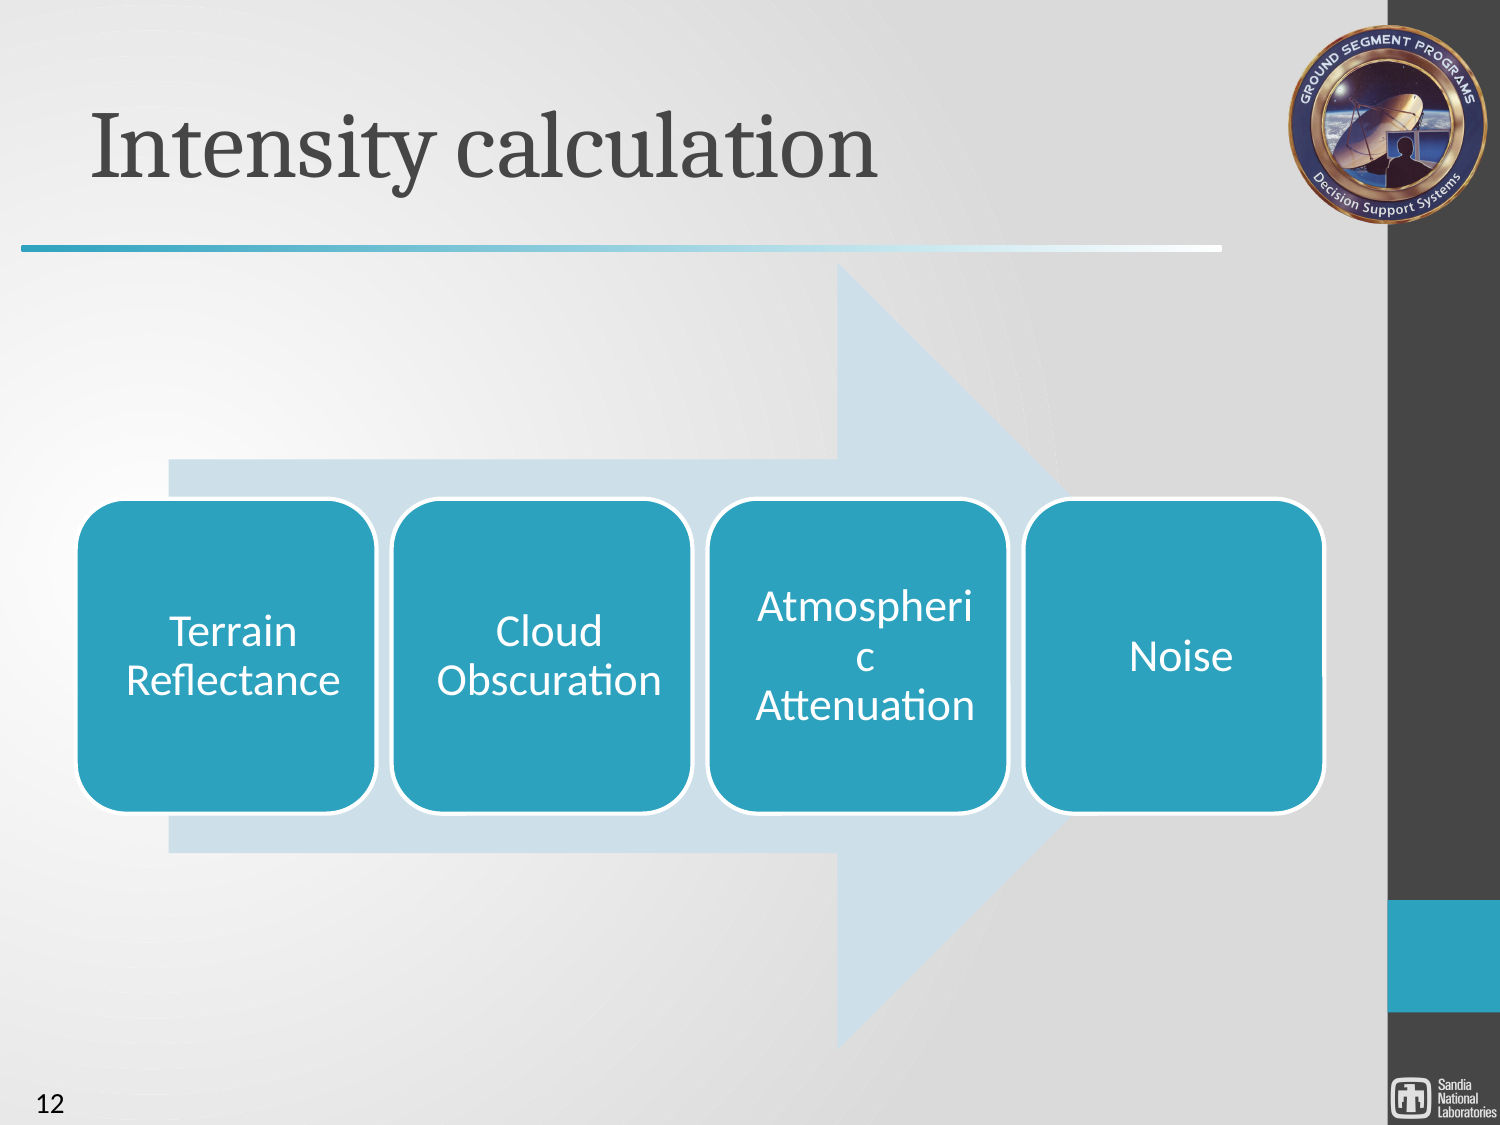

# Intensity calculation
Terrain Reflectance
Cloud Obscuration
Atmospheric Attenuation
Noise